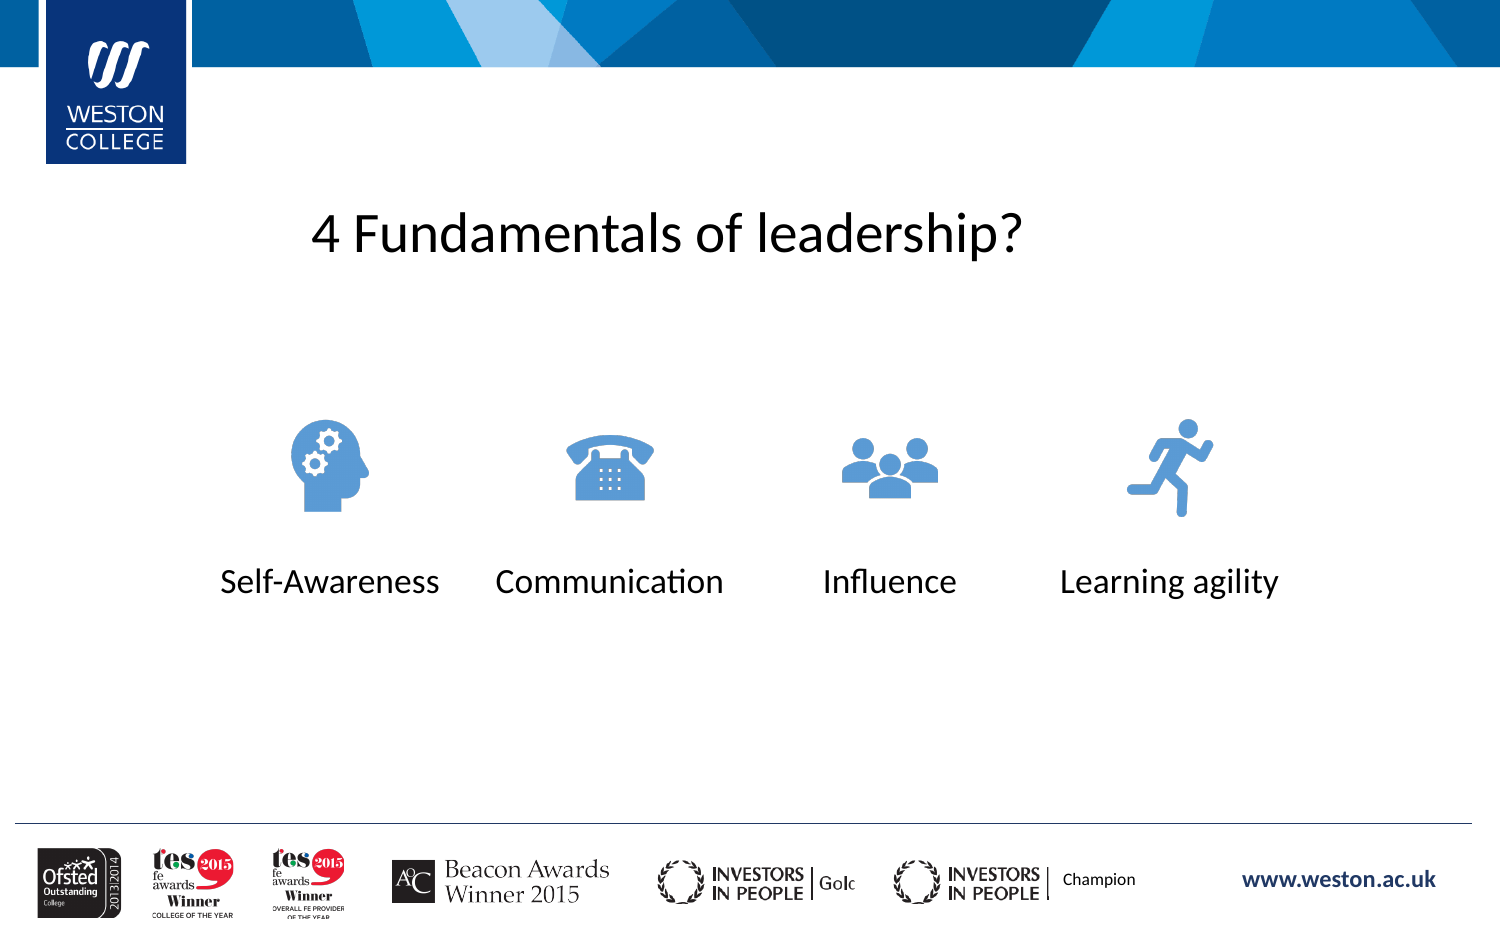

# 4 Fundamentals of leadership?
Self-Awareness
Communication
Influence
Learning agility